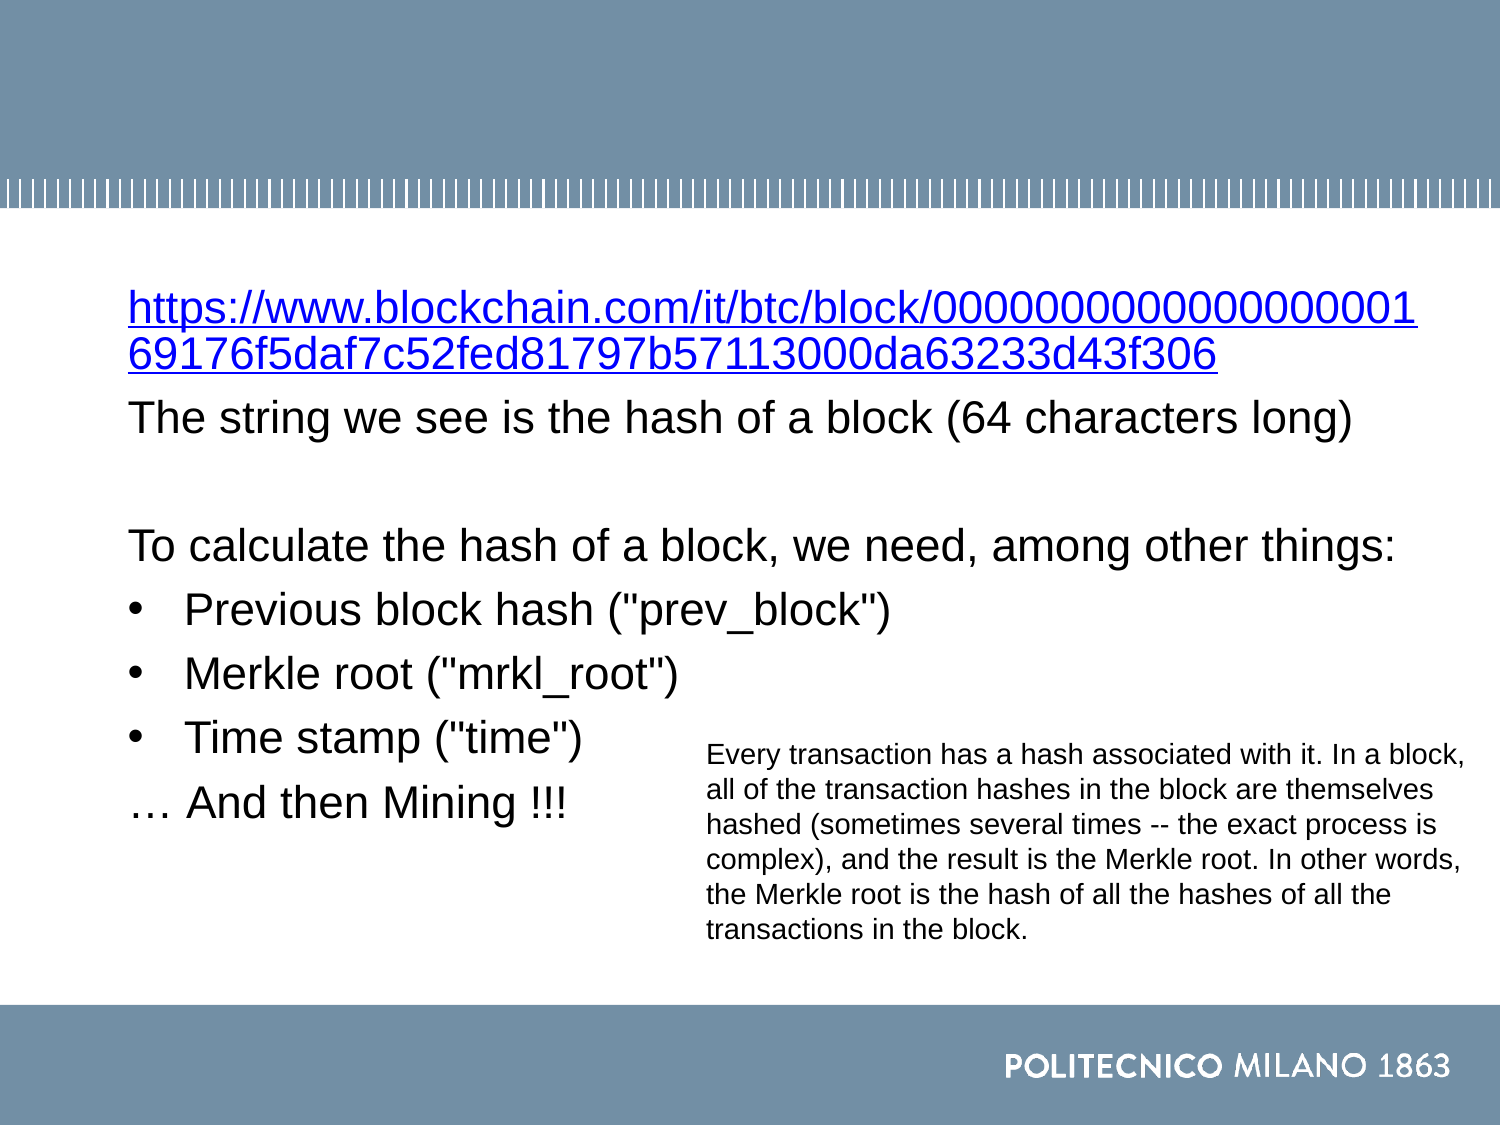

#
https://www.blockchain.com/it/btc/block/000000000000000000169176f5daf7c52fed81797b57113000da63233d43f306
The string we see is the hash of a block (64 characters long)

To calculate the hash of a block, we need, among other things:
Previous block hash ("prev_block")
Merkle root ("mrkl_root")
Time stamp ("time")
… And then Mining !!!
Every transaction has a hash associated with it. In a block, all of the transaction hashes in the block are themselves hashed (sometimes several times -- the exact process is complex), and the result is the Merkle root. In other words, the Merkle root is the hash of all the hashes of all the transactions in the block.